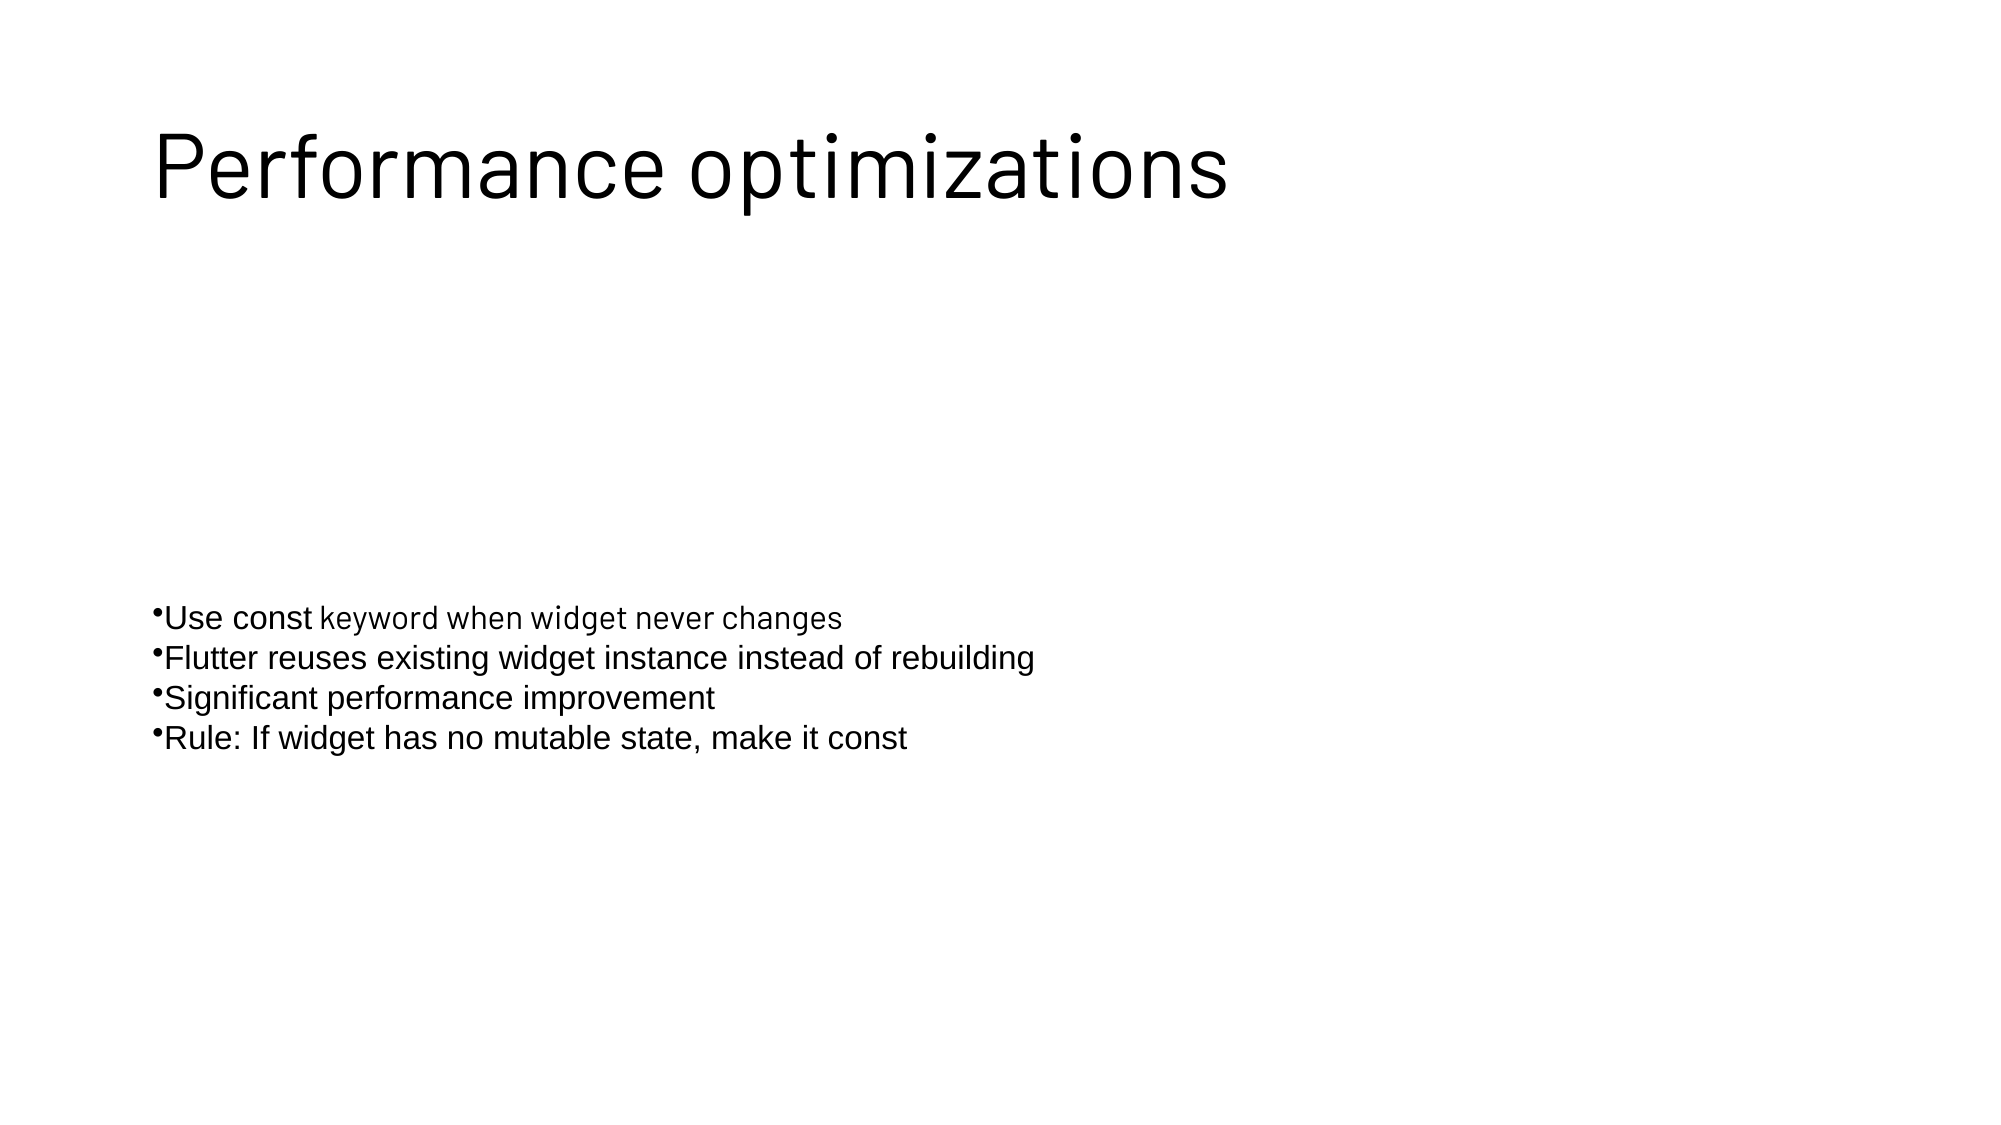

# Performance optimizations

Use const keyword when widget never changes
Flutter reuses existing widget instance instead of rebuilding
Significant performance improvement
Rule: If widget has no mutable state, make it const